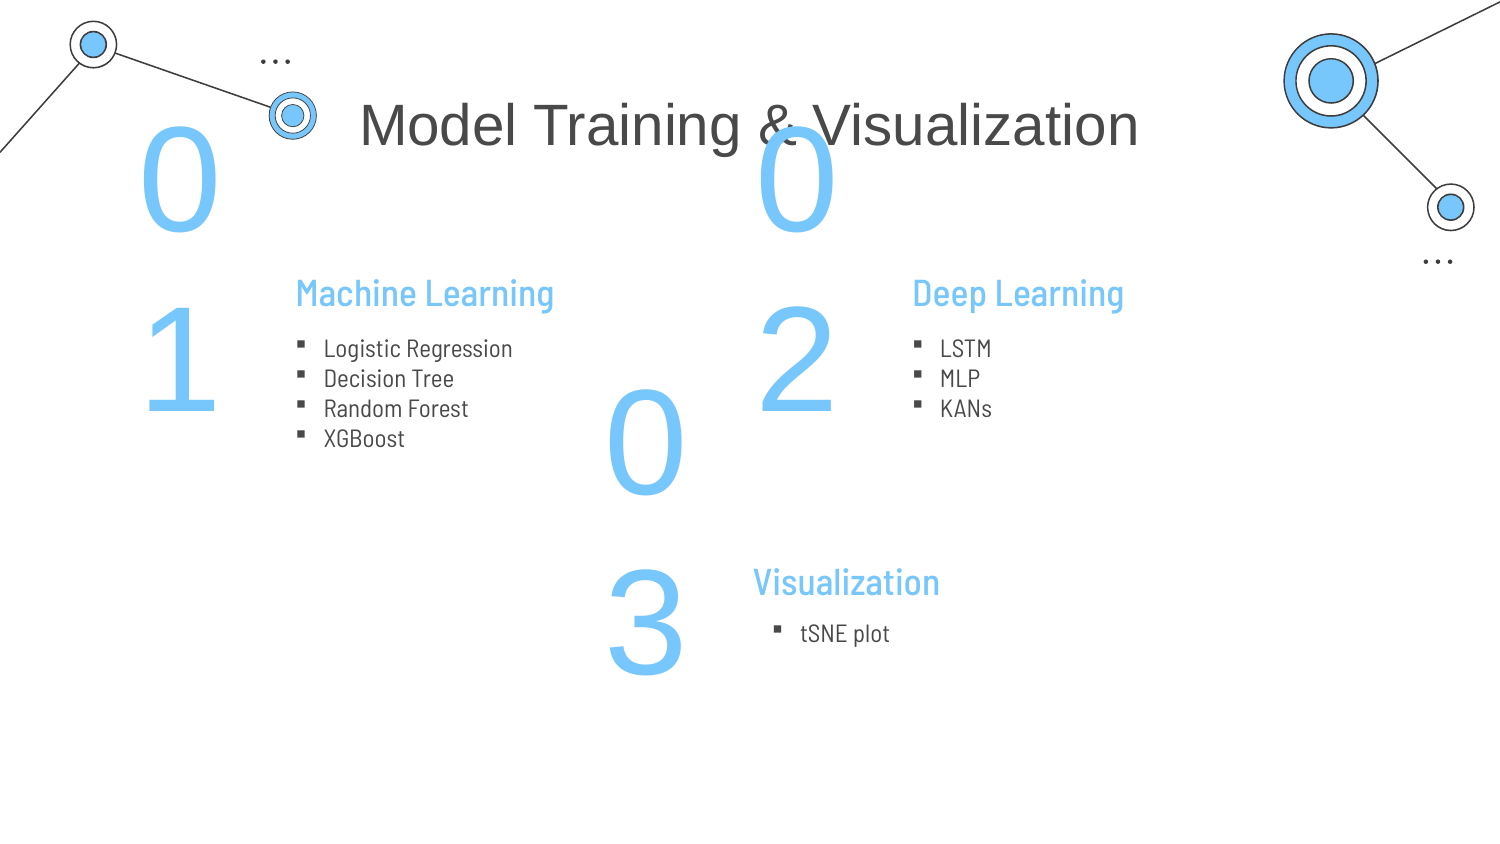

# Model Training & Visualization
Machine Learning
Deep Learning
01
02
Logistic Regression
Decision Tree
Random Forest
XGBoost
LSTM
MLP
KANs
03
Visualization
tSNE plot